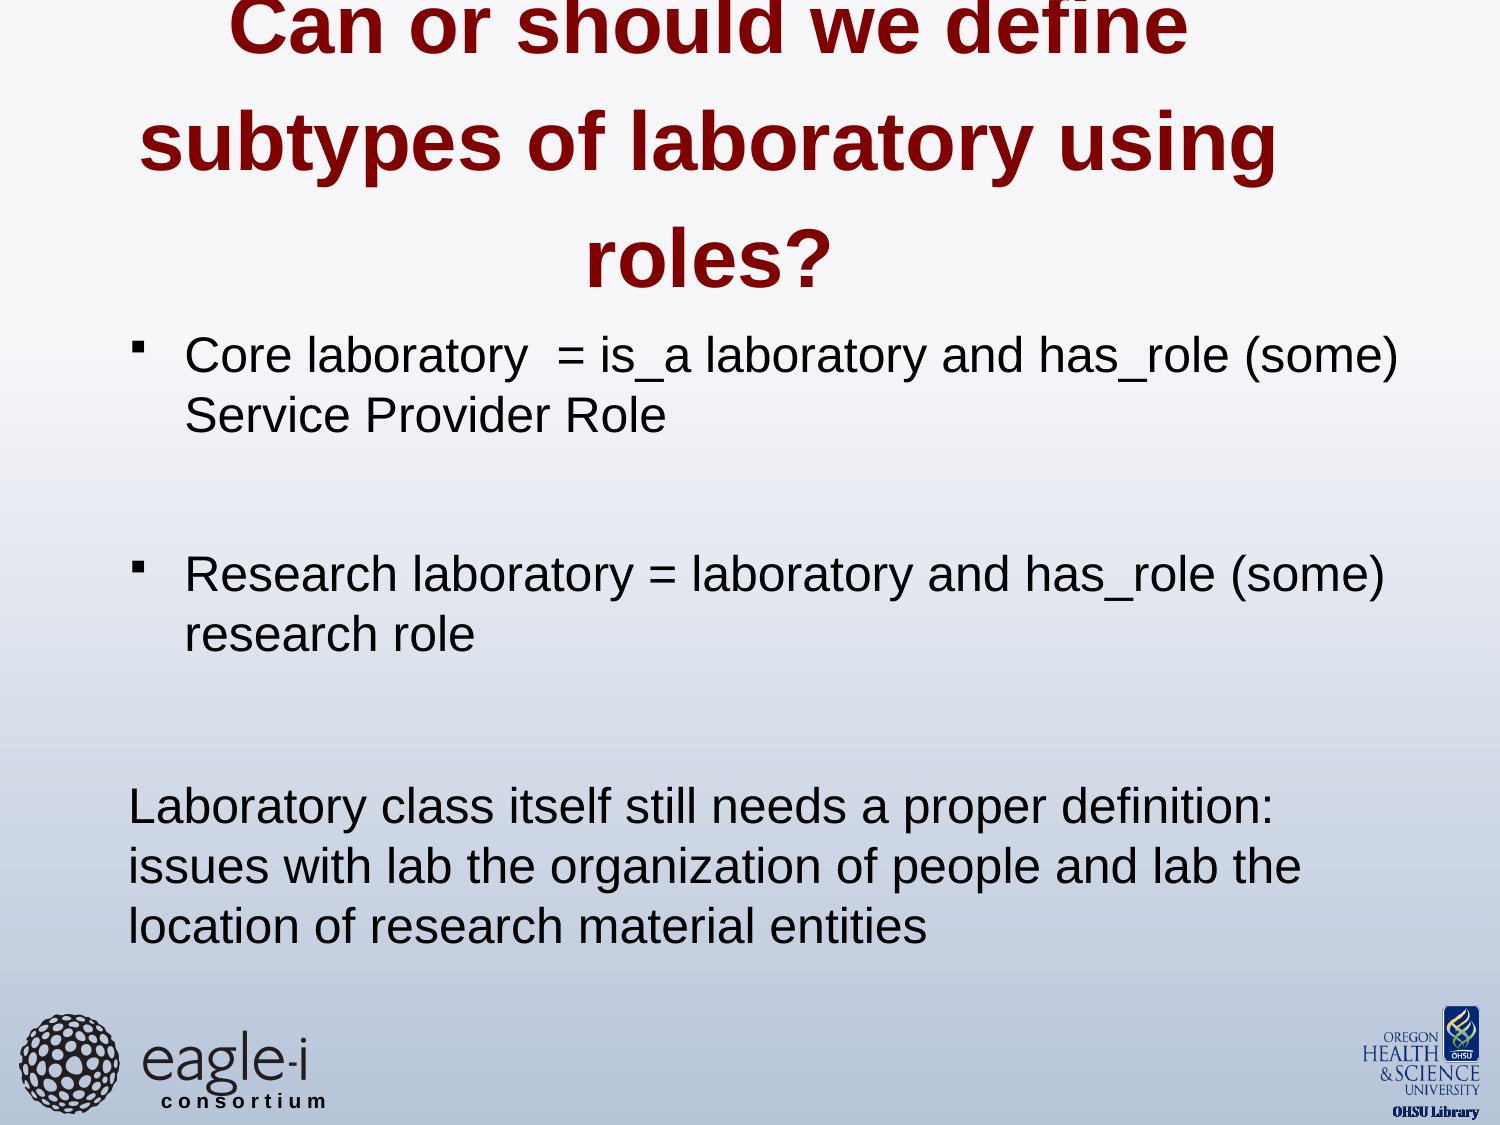

Can or should we define subtypes of laboratory using roles?

Core laboratory  = is_a laboratory and has_role (some) Service Provider Role

Research laboratory = laboratory and has_role (some) research role

	Laboratory class itself still needs a proper definition: issues with lab the organization of people and lab the location of research material entities